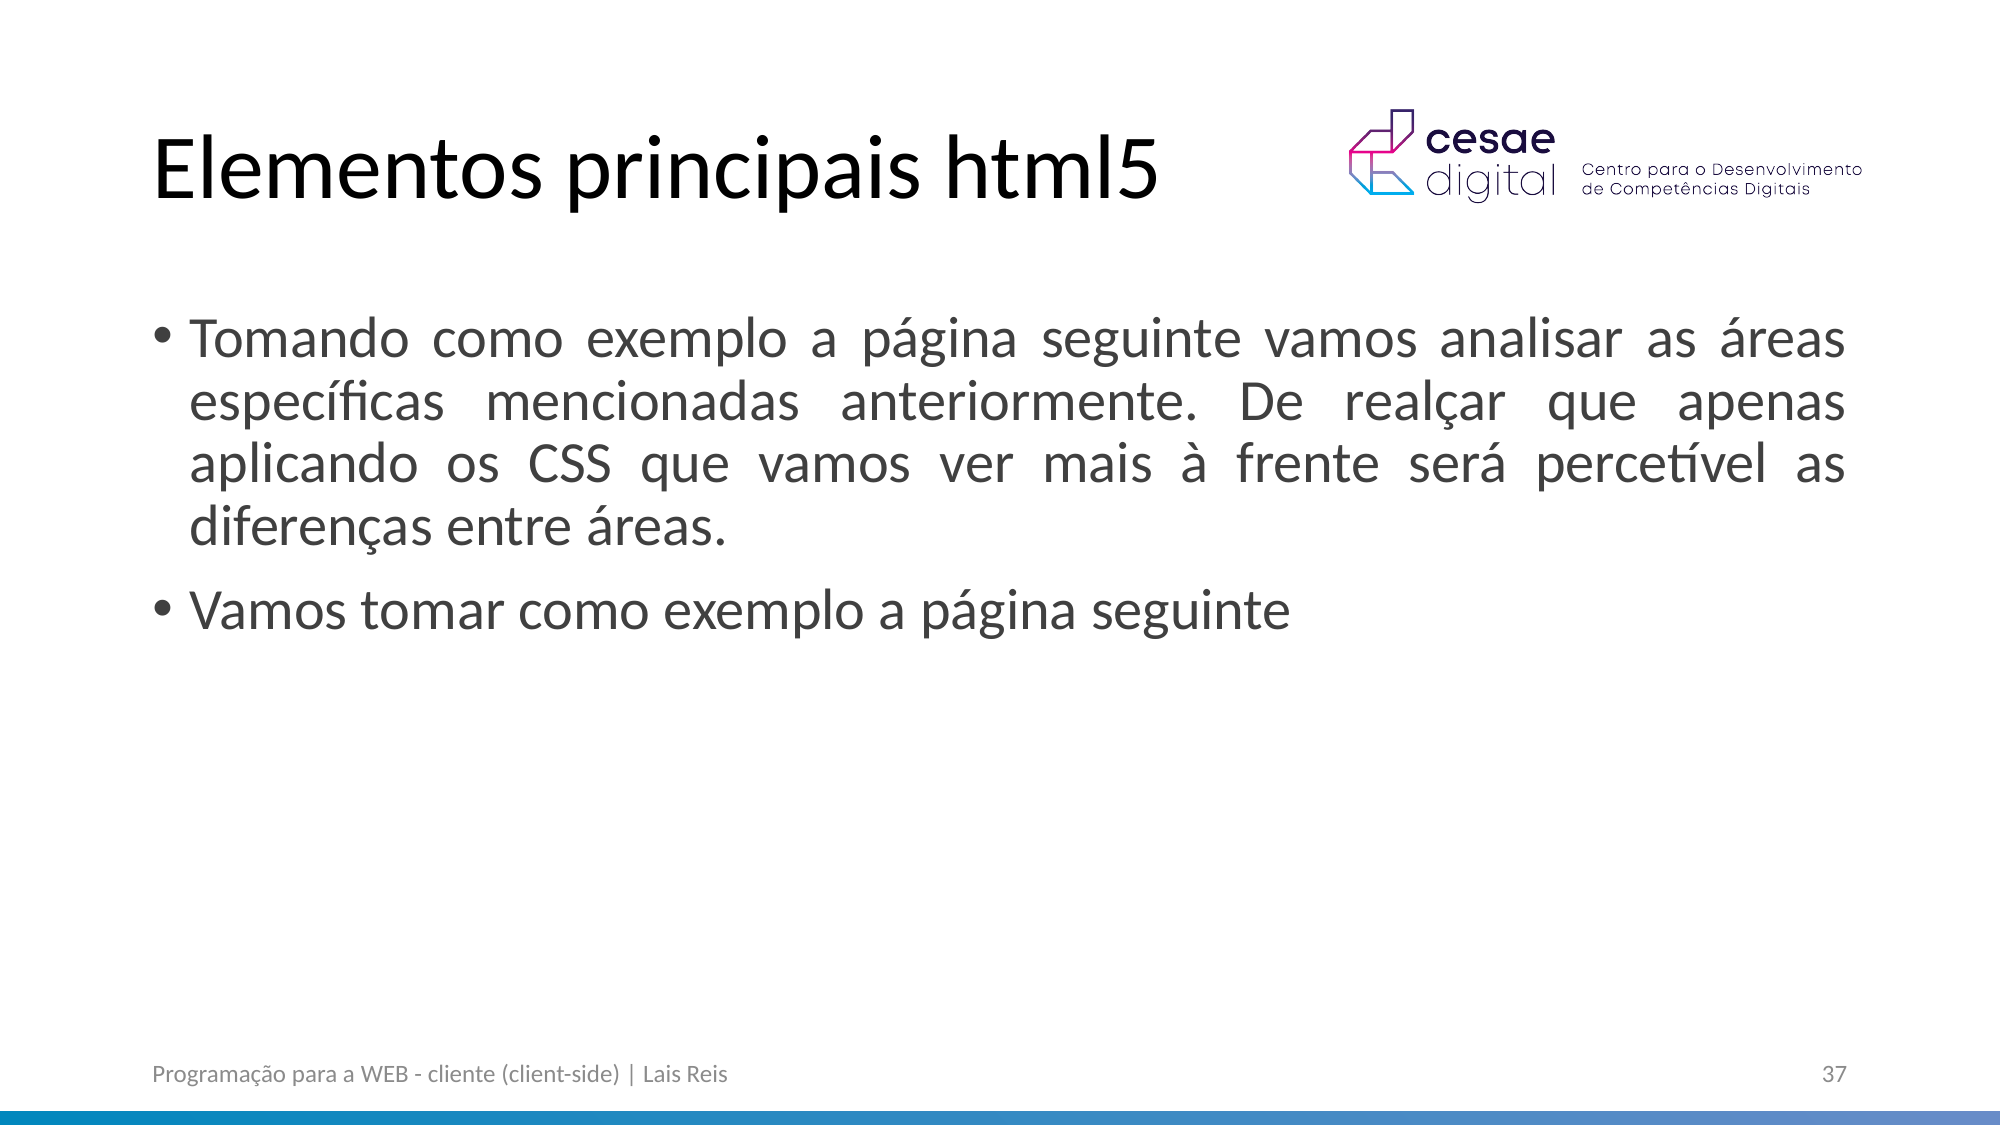

# Elementos principais html5
Tomando como exemplo a página seguinte vamos analisar as áreas específicas mencionadas anteriormente. De realçar que apenas aplicando os CSS que vamos ver mais à frente será percetível as diferenças entre áreas.
Vamos tomar como exemplo a página seguinte
Programação para a WEB - cliente (client-side) | Lais Reis
37